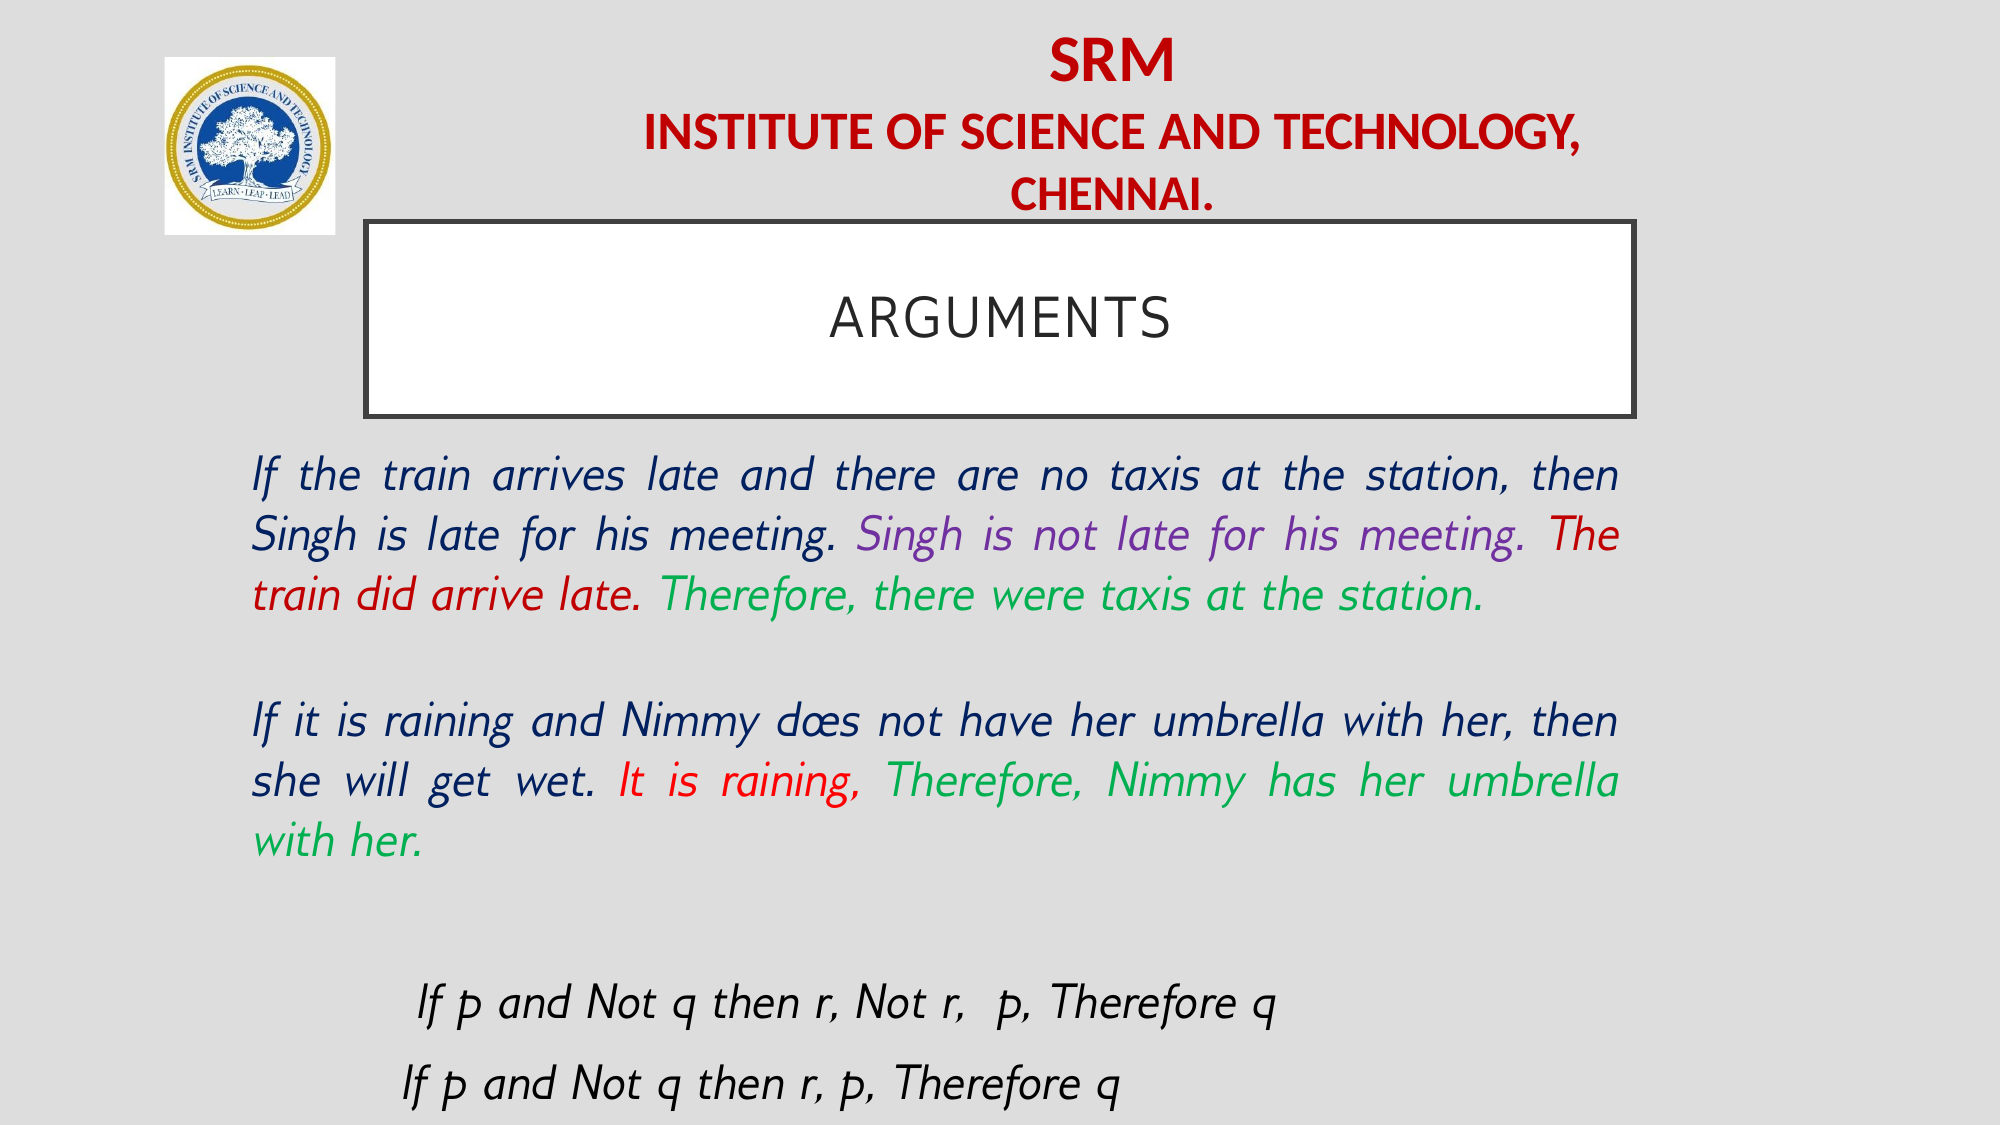

# Arguments
If the train arrives late and there are no taxis at the station, then Singh is late for his meeting. Singh is not late for his meeting. The train did arrive late. Therefore, there were taxis at the station.

If it is raining and Nimmy does not have her umbrella with her, then she will get wet. It is raining, Therefore, Nimmy has her umbrella with her.

           If p and Not q then r, Not r,  p, Therefore q
          If p and Not q then r, p, Therefore q